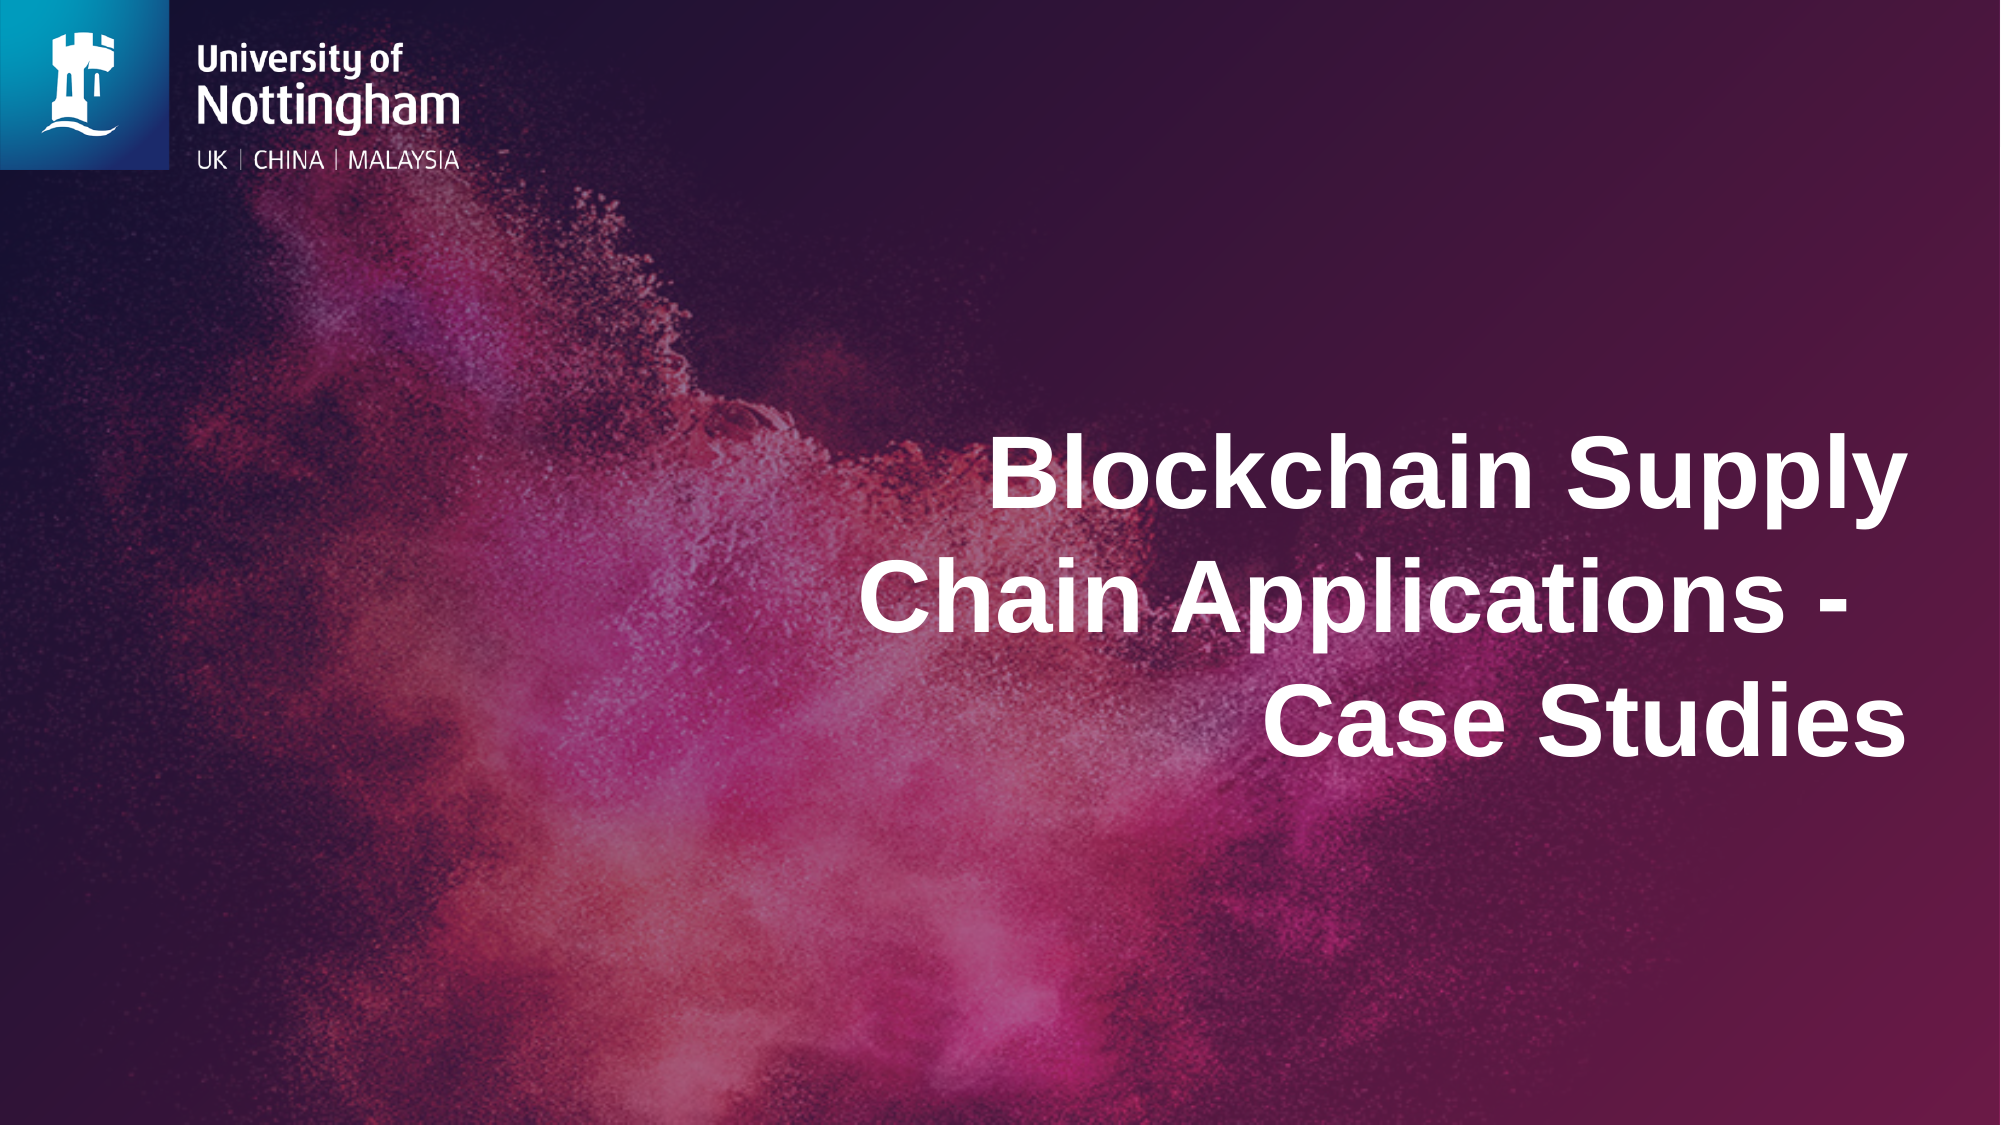

# Blockchain Supply Chain Applications -   Case Studies